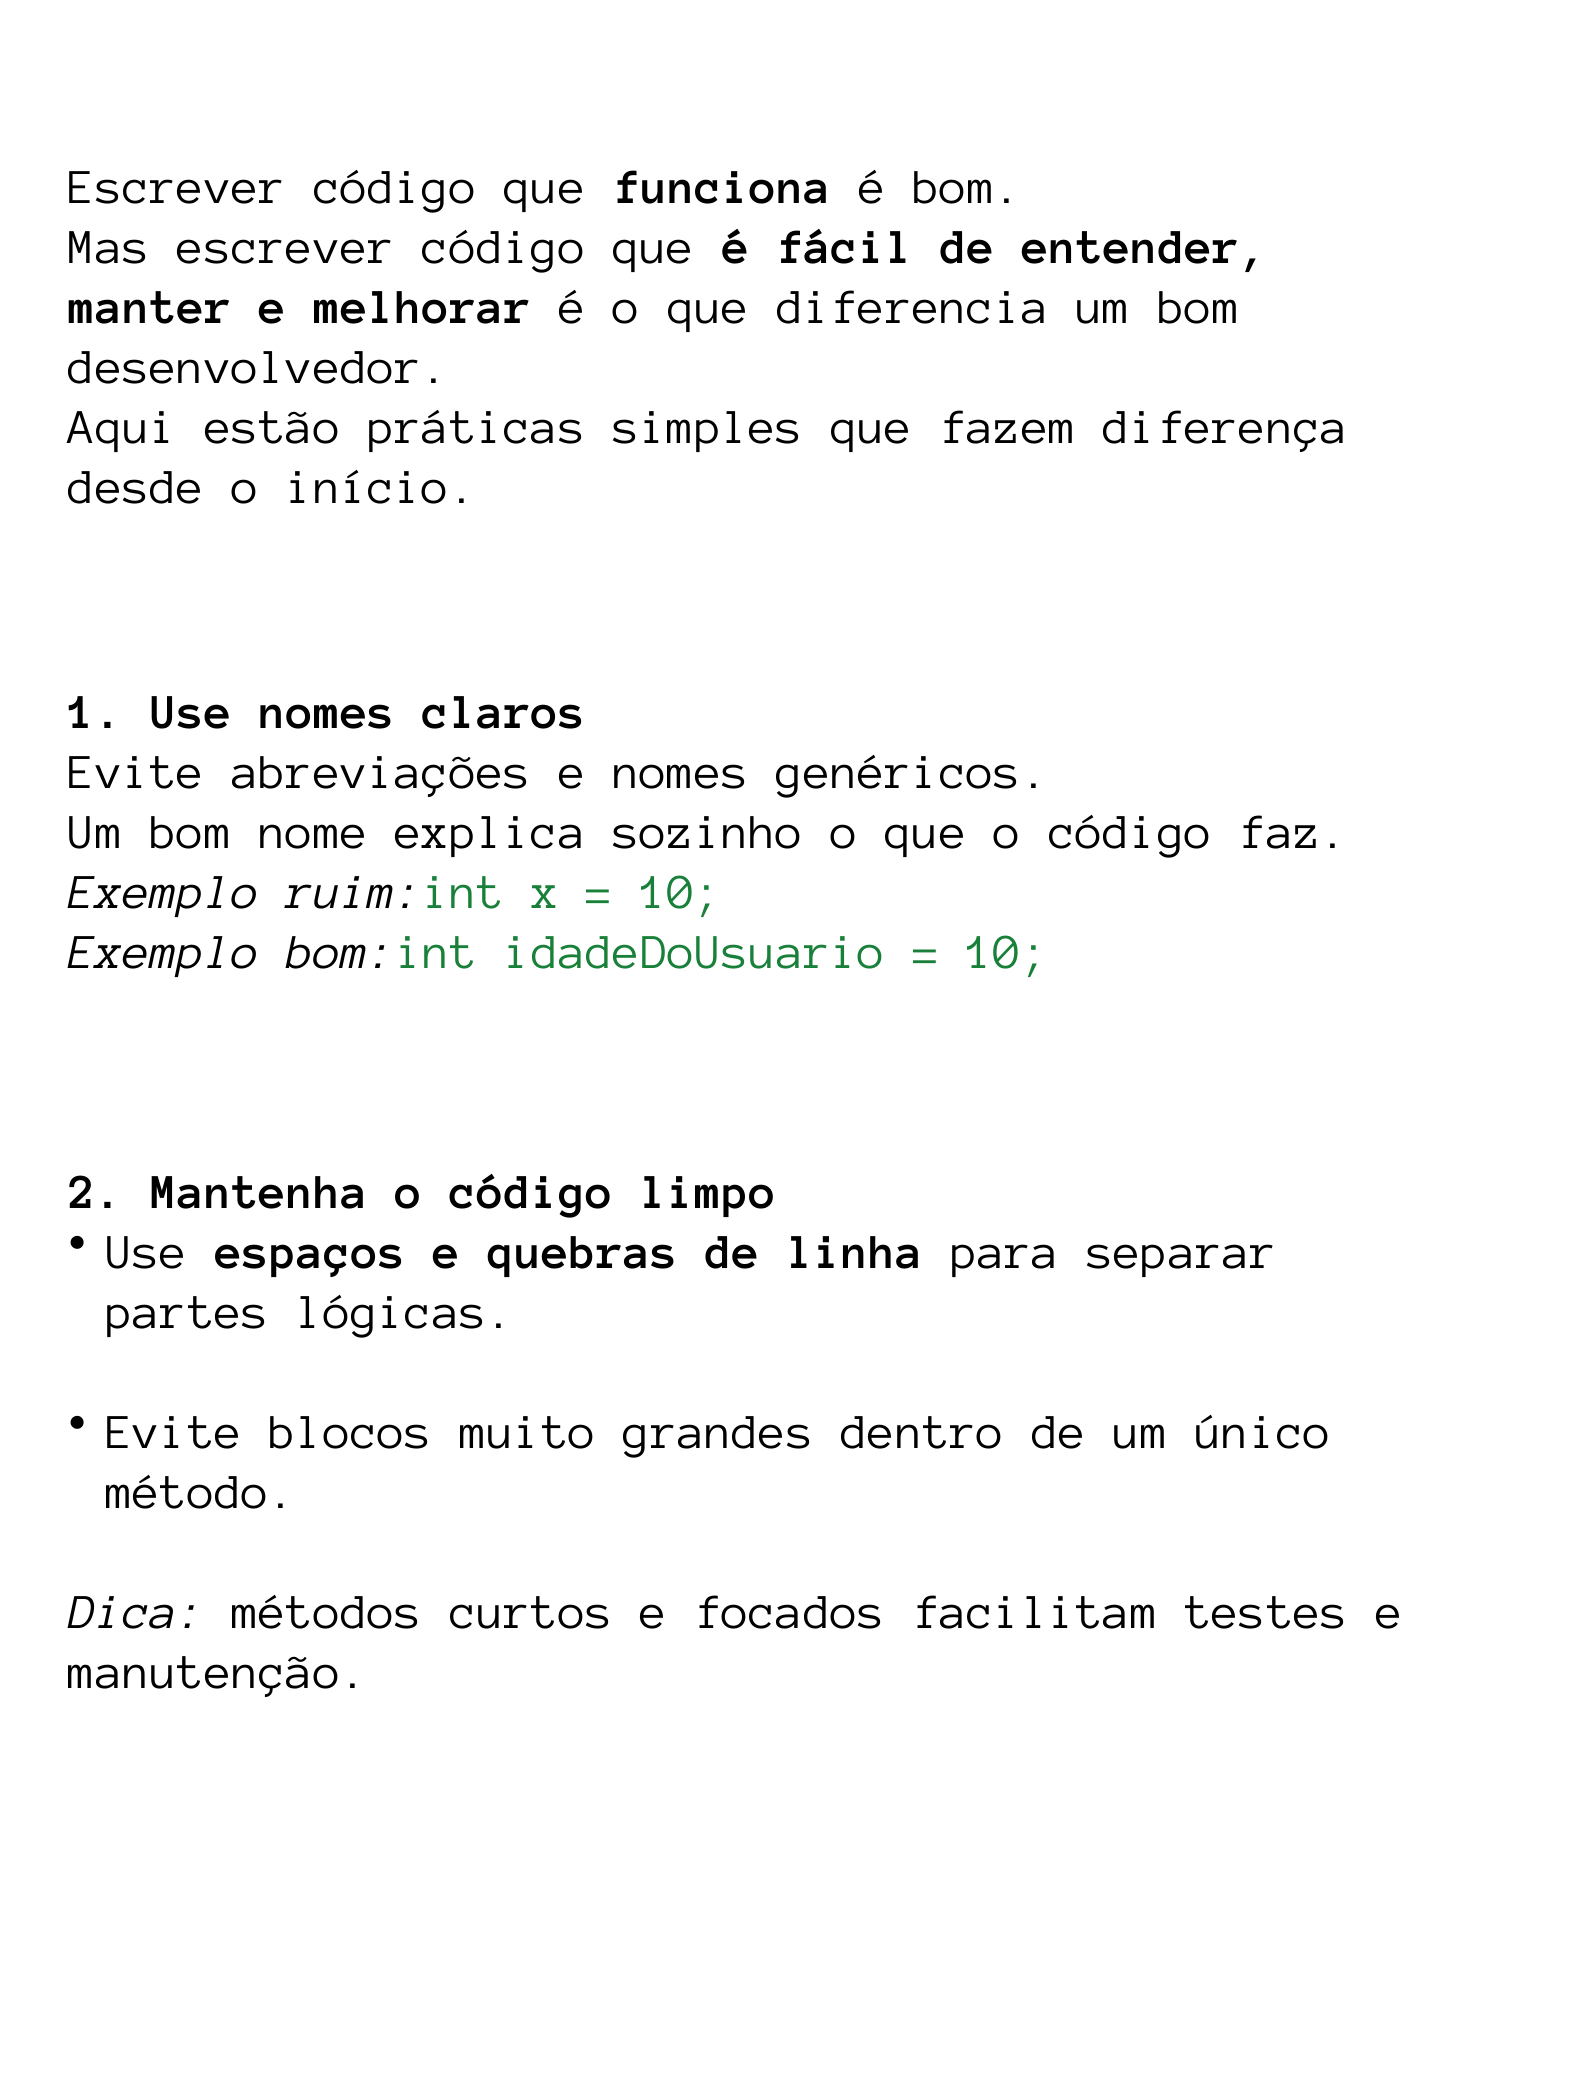

Escrever código que funciona é bom.
Mas escrever código que é fácil de entender, manter e melhorar é o que diferencia um bom desenvolvedor.
Aqui estão práticas simples que fazem diferença desde o início.

1. Use nomes claros
Evite abreviações e nomes genéricos.
Um bom nome explica sozinho o que o código faz. Exemplo ruim:int x = 10;
Exemplo bom:int idadeDoUsuario = 10;

2. Mantenha o código limpo
Use espaços e quebras de linha para separar partes lógicas.
Evite blocos muito grandes dentro de um único método.
Dica: métodos curtos e focados facilitam testes e manutenção.